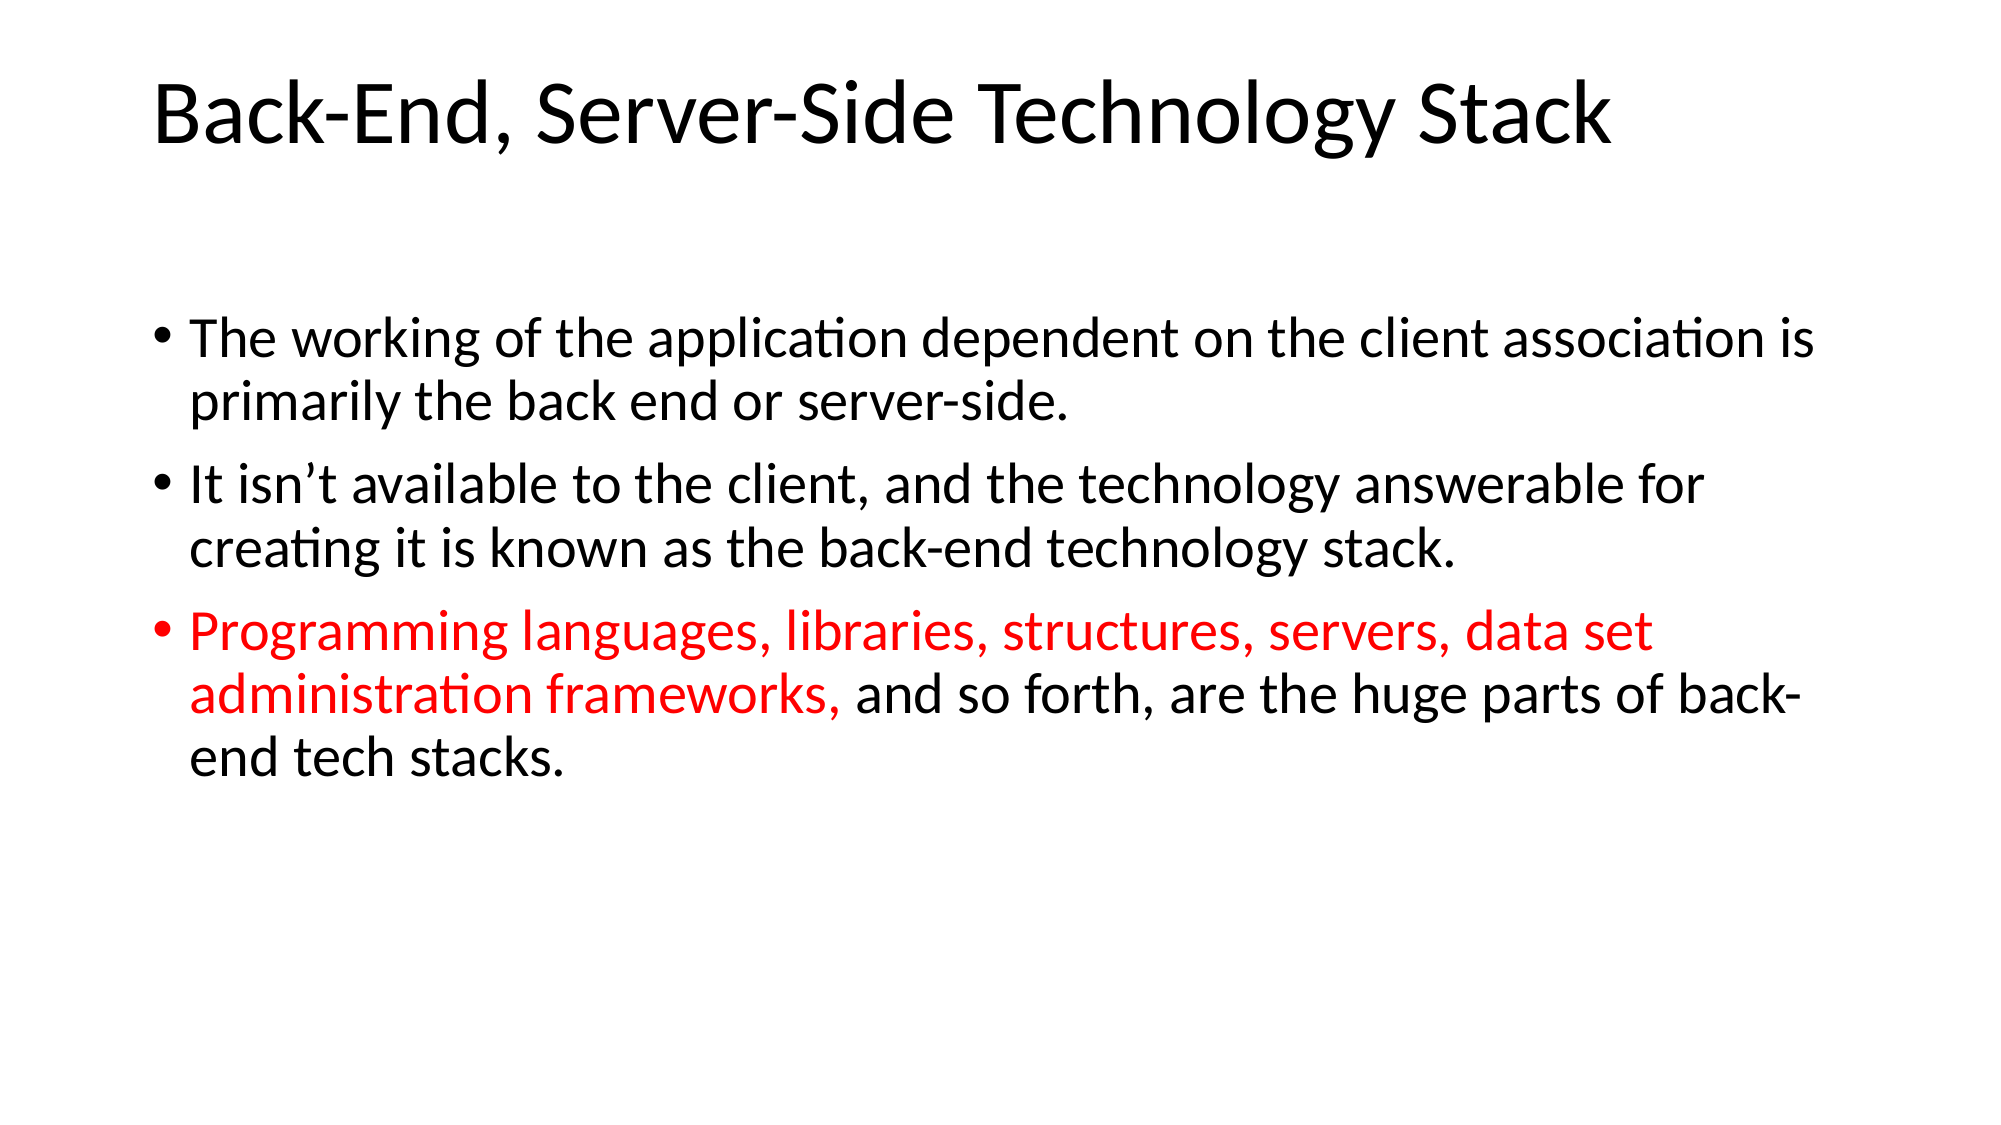

# Back-End, Server-Side Technology Stack
The working of the application dependent on the client association is primarily the back end or server-side.
It isn’t available to the client, and the technology answerable for creating it is known as the back-end technology stack.
Programming languages, libraries, structures, servers, data set administration frameworks, and so forth, are the huge parts of back-end tech stacks.